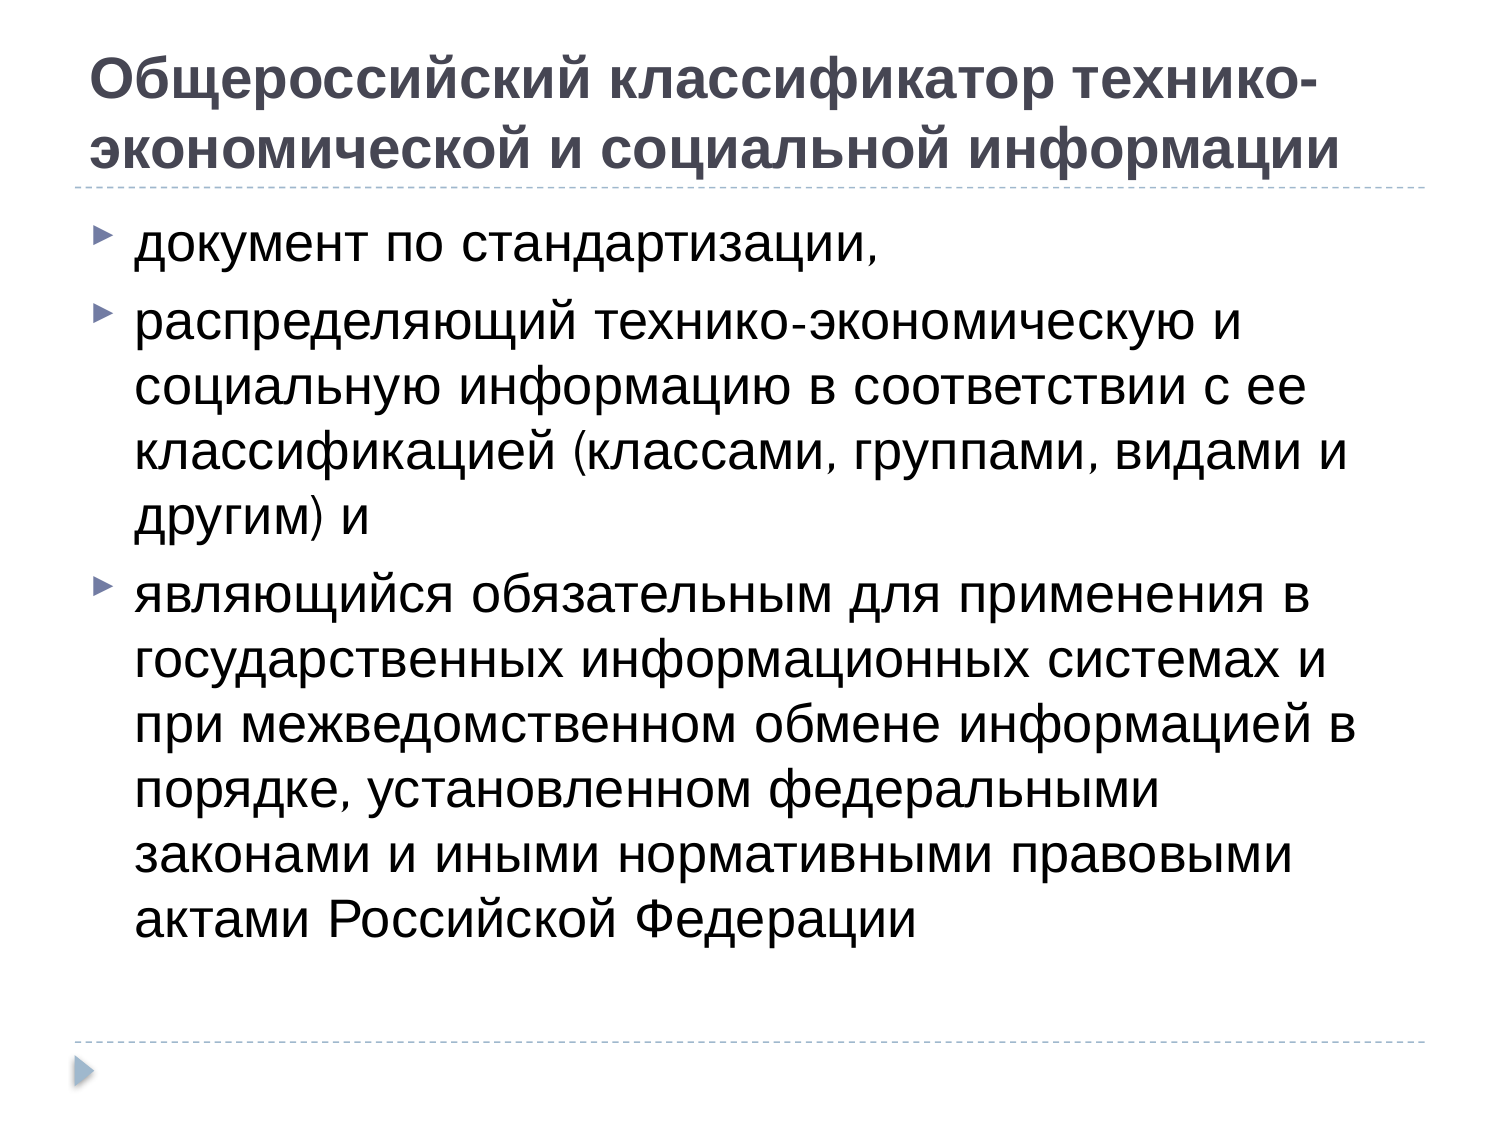

# Общероссийский классификатор технико-экономической и социальной информации
документ по стандартизации,
распределяющий технико-экономическую и социальную информацию в соответствии с ее классификацией (классами, группами, видами и другим) и
являющийся обязательным для применения в государственных информационных системах и при межведомственном обмене информацией в порядке, установленном федеральными законами и иными нормативными правовыми актами Российской Федерации